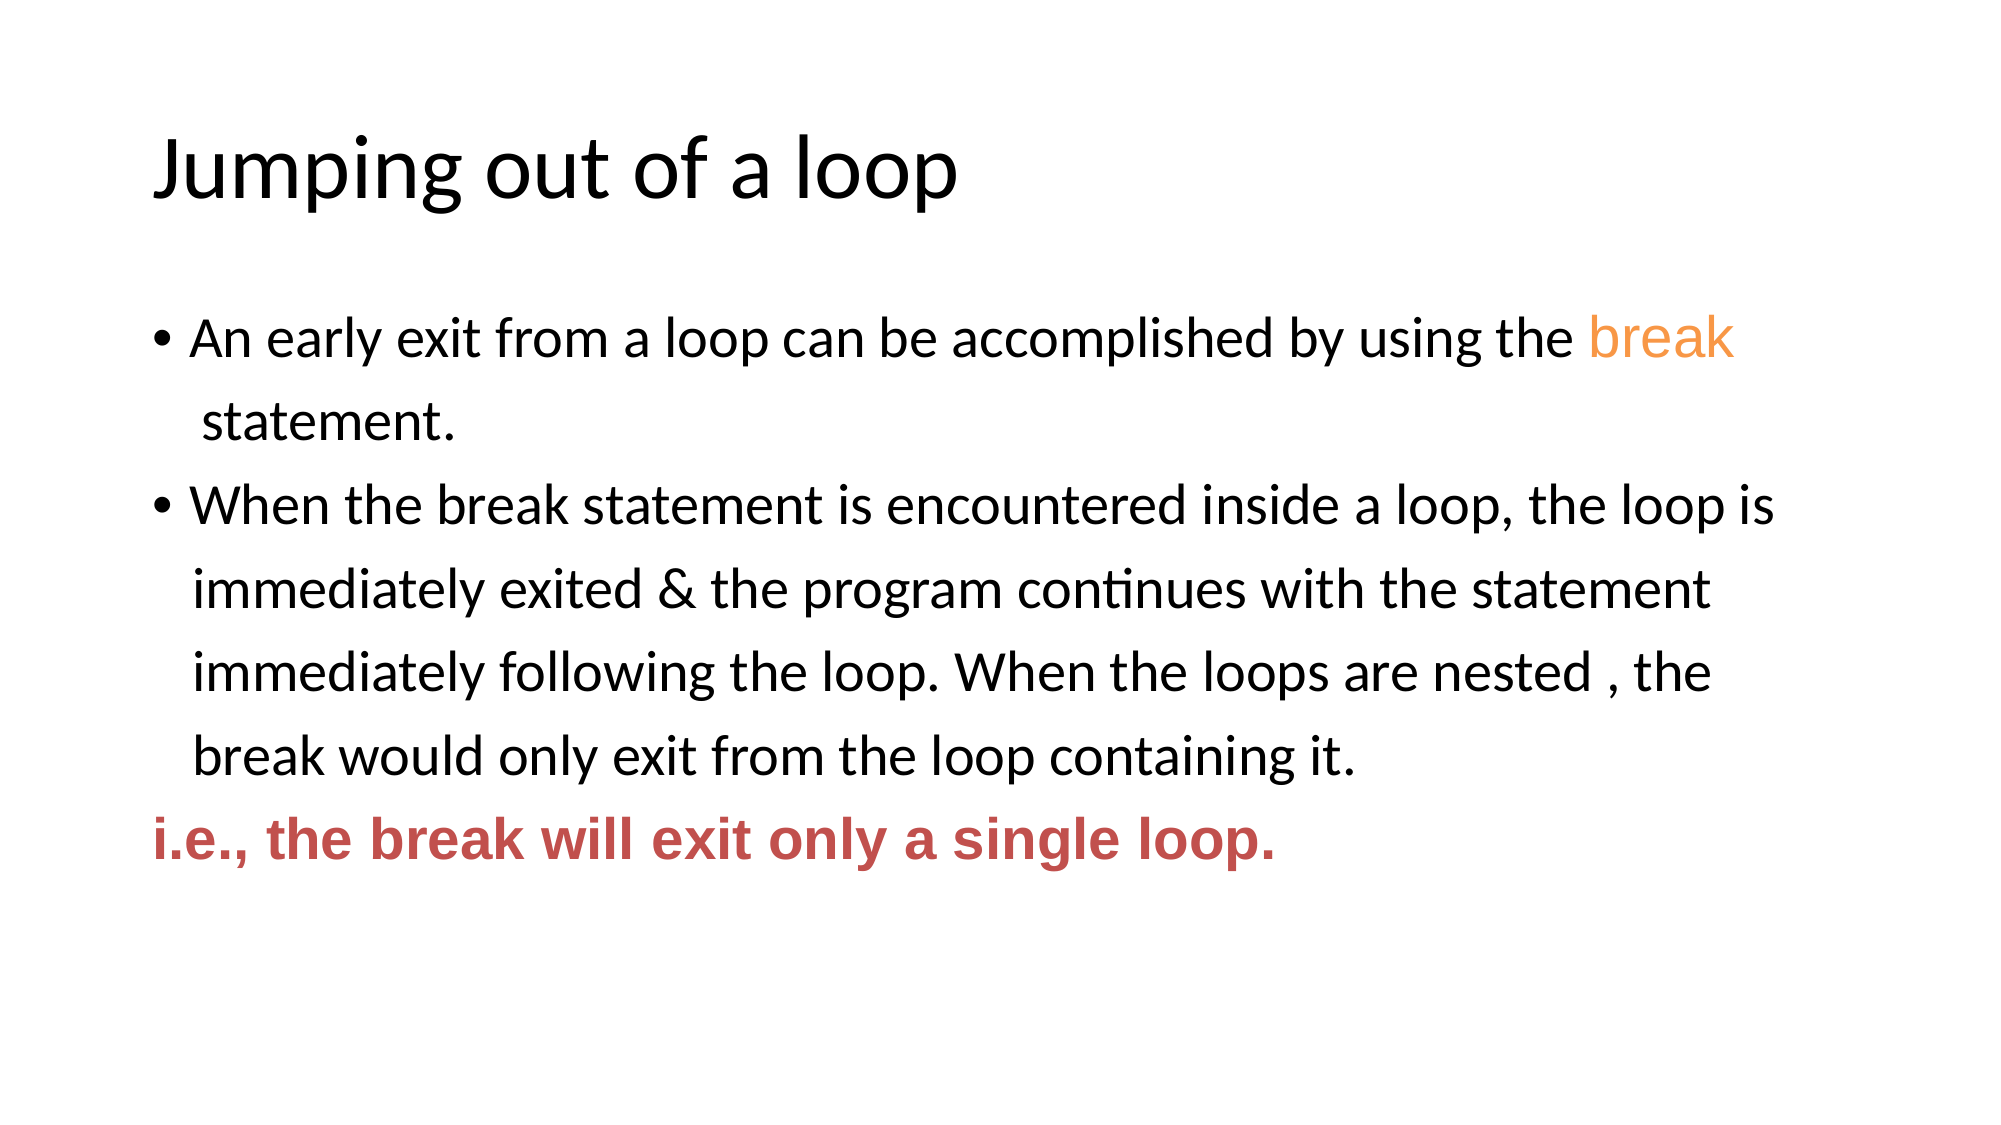

# Jumping out of a loop
• An early exit from a loop can be accomplished by using the break
   statement.
• When the break statement is encountered inside a loop, the loop is
   immediately exited & the program continues with the statement
   immediately following the loop. When the loops are nested , the
   break would only exit from the loop containing it.
i.e., the break will exit only a single loop.